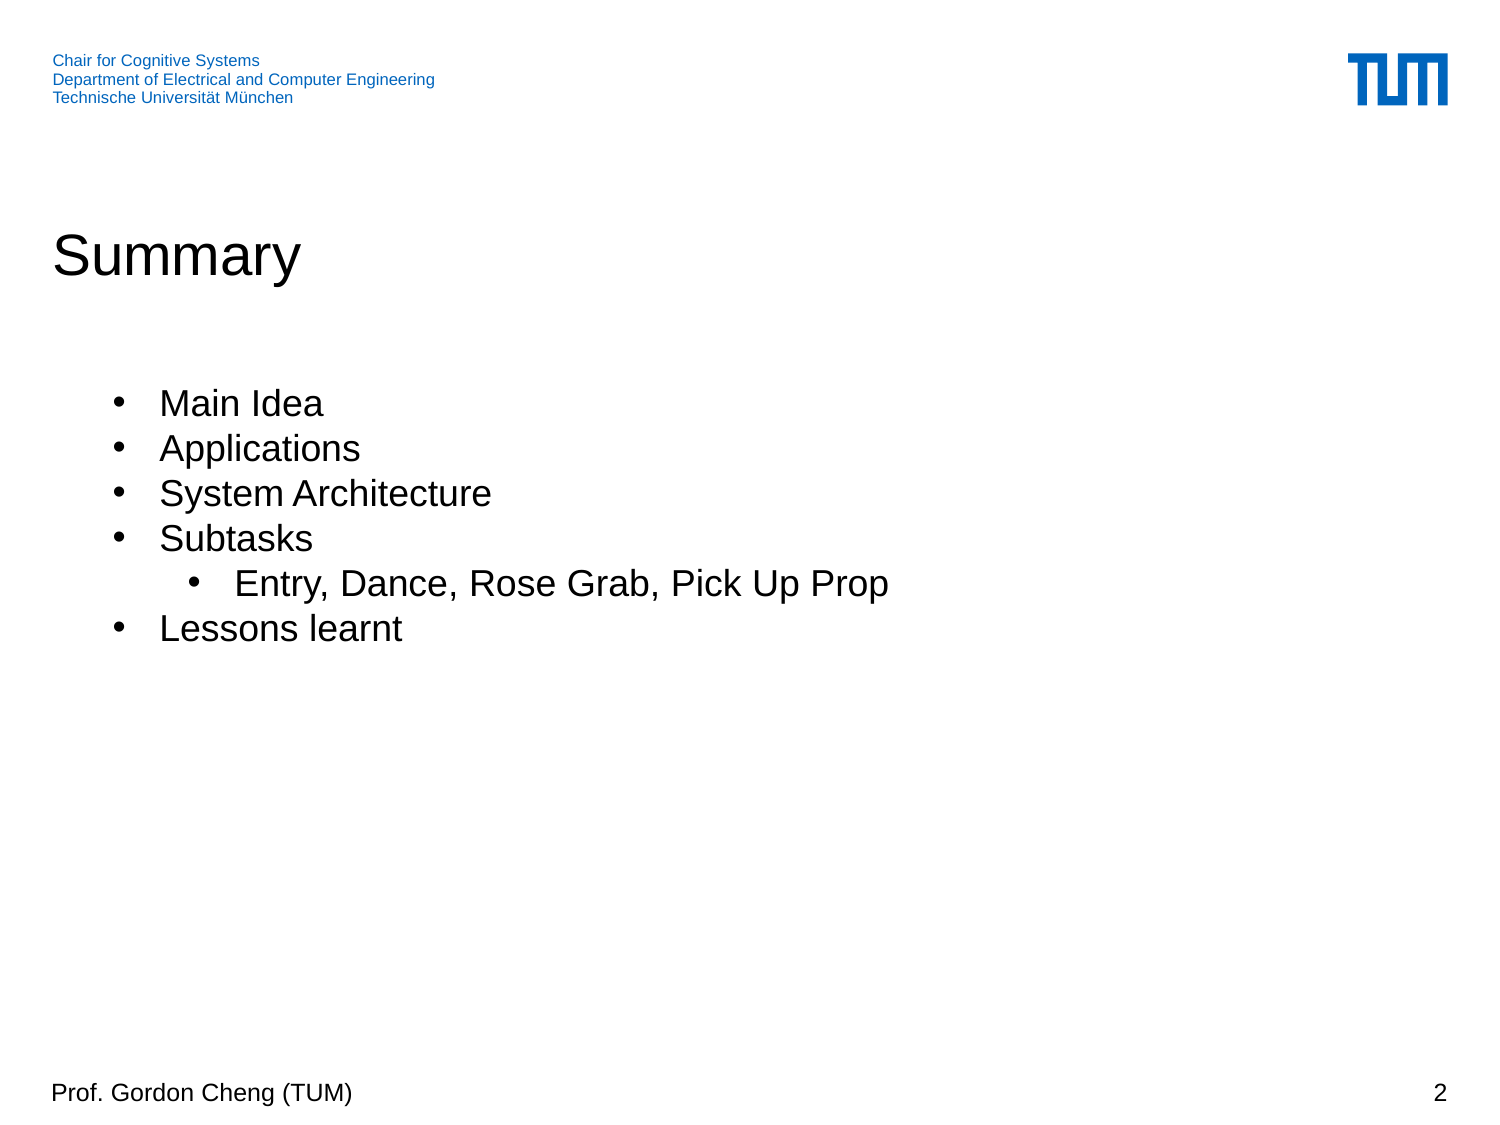

Summary

Main Idea
Applications
System Architecture
Subtasks
Entry, Dance, Rose Grab, Pick Up Prop
Lessons learnt
Prof. Gordon Cheng (TUM)
2